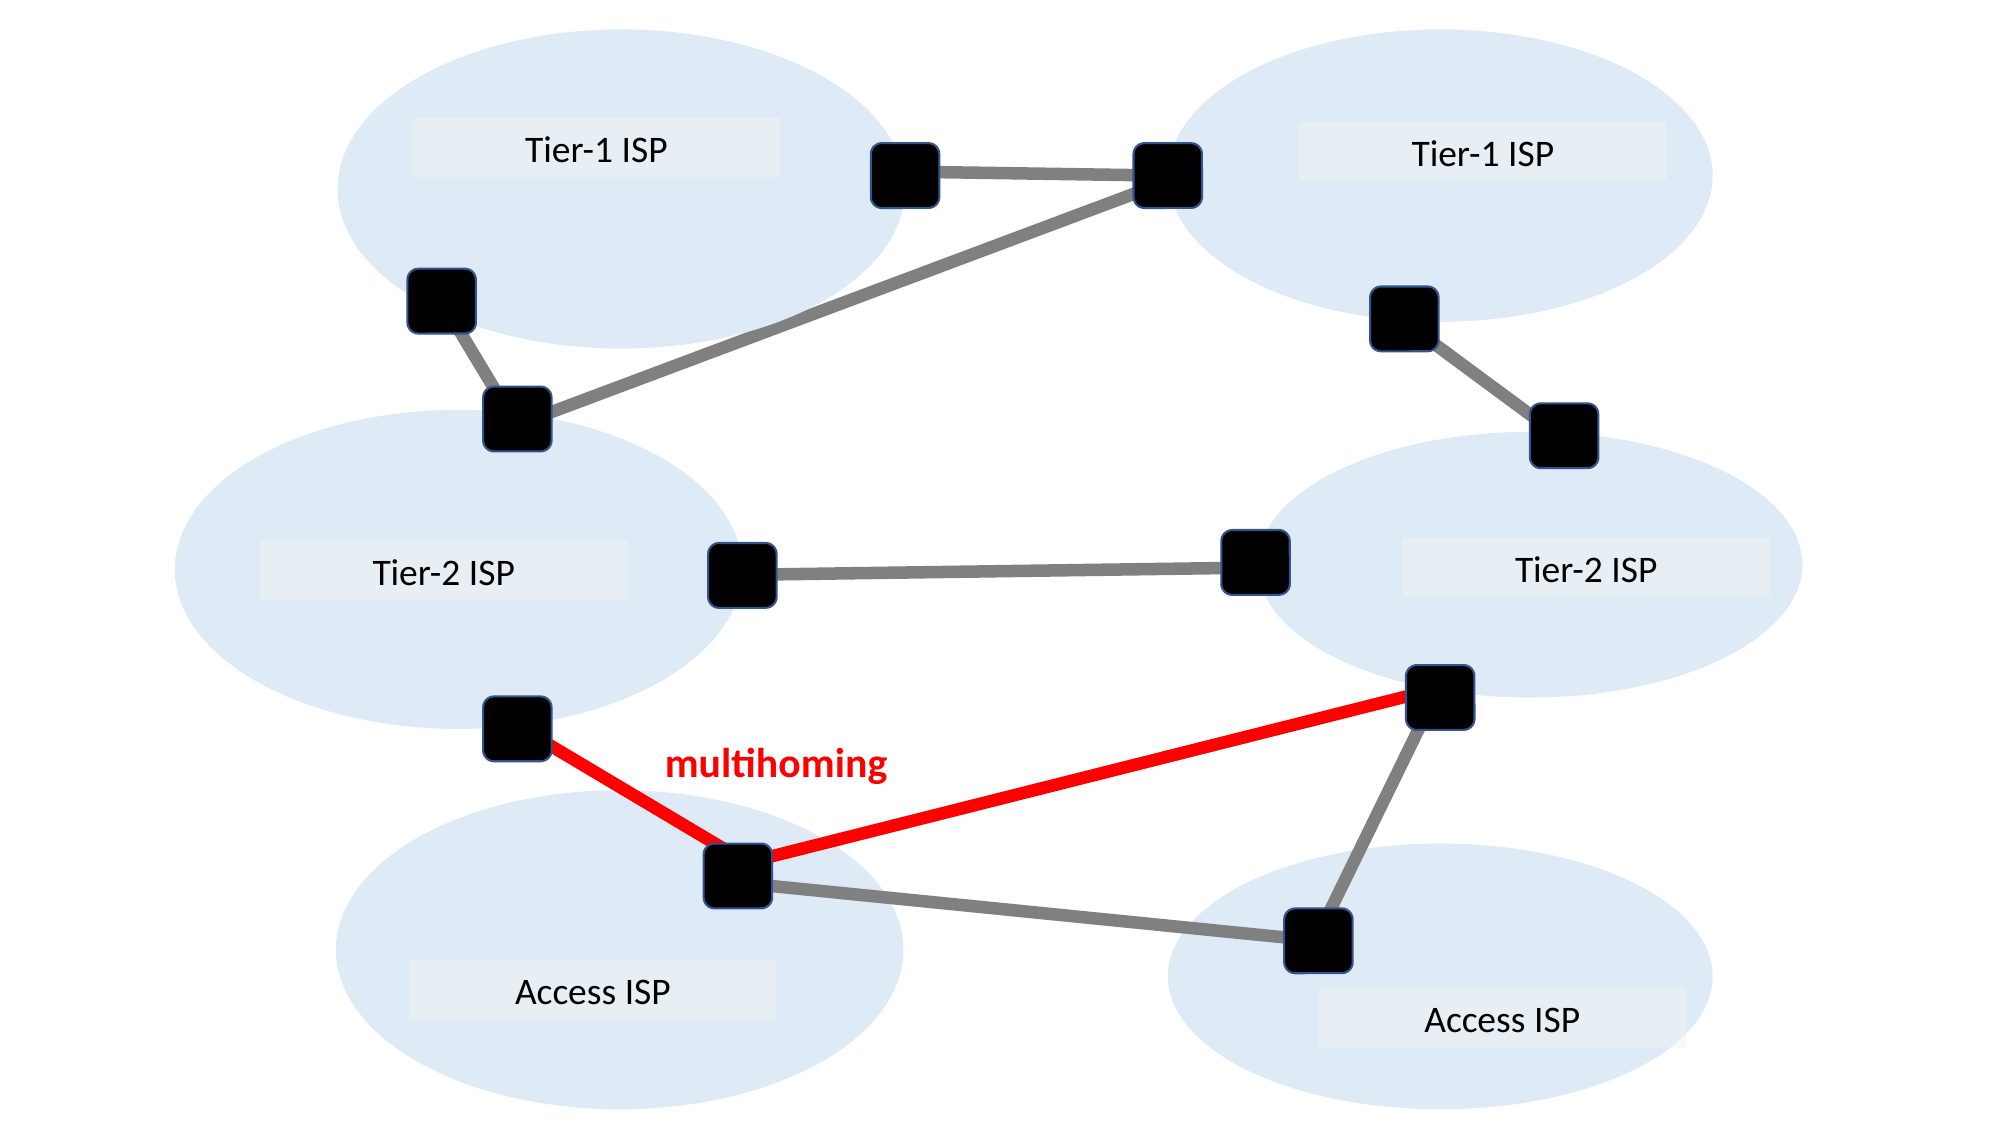

Tier-1 ISP
Tier-1 ISP

Tier-2 ISP
Tier-2 ISP

multihoming

Access ISP
Access ISP